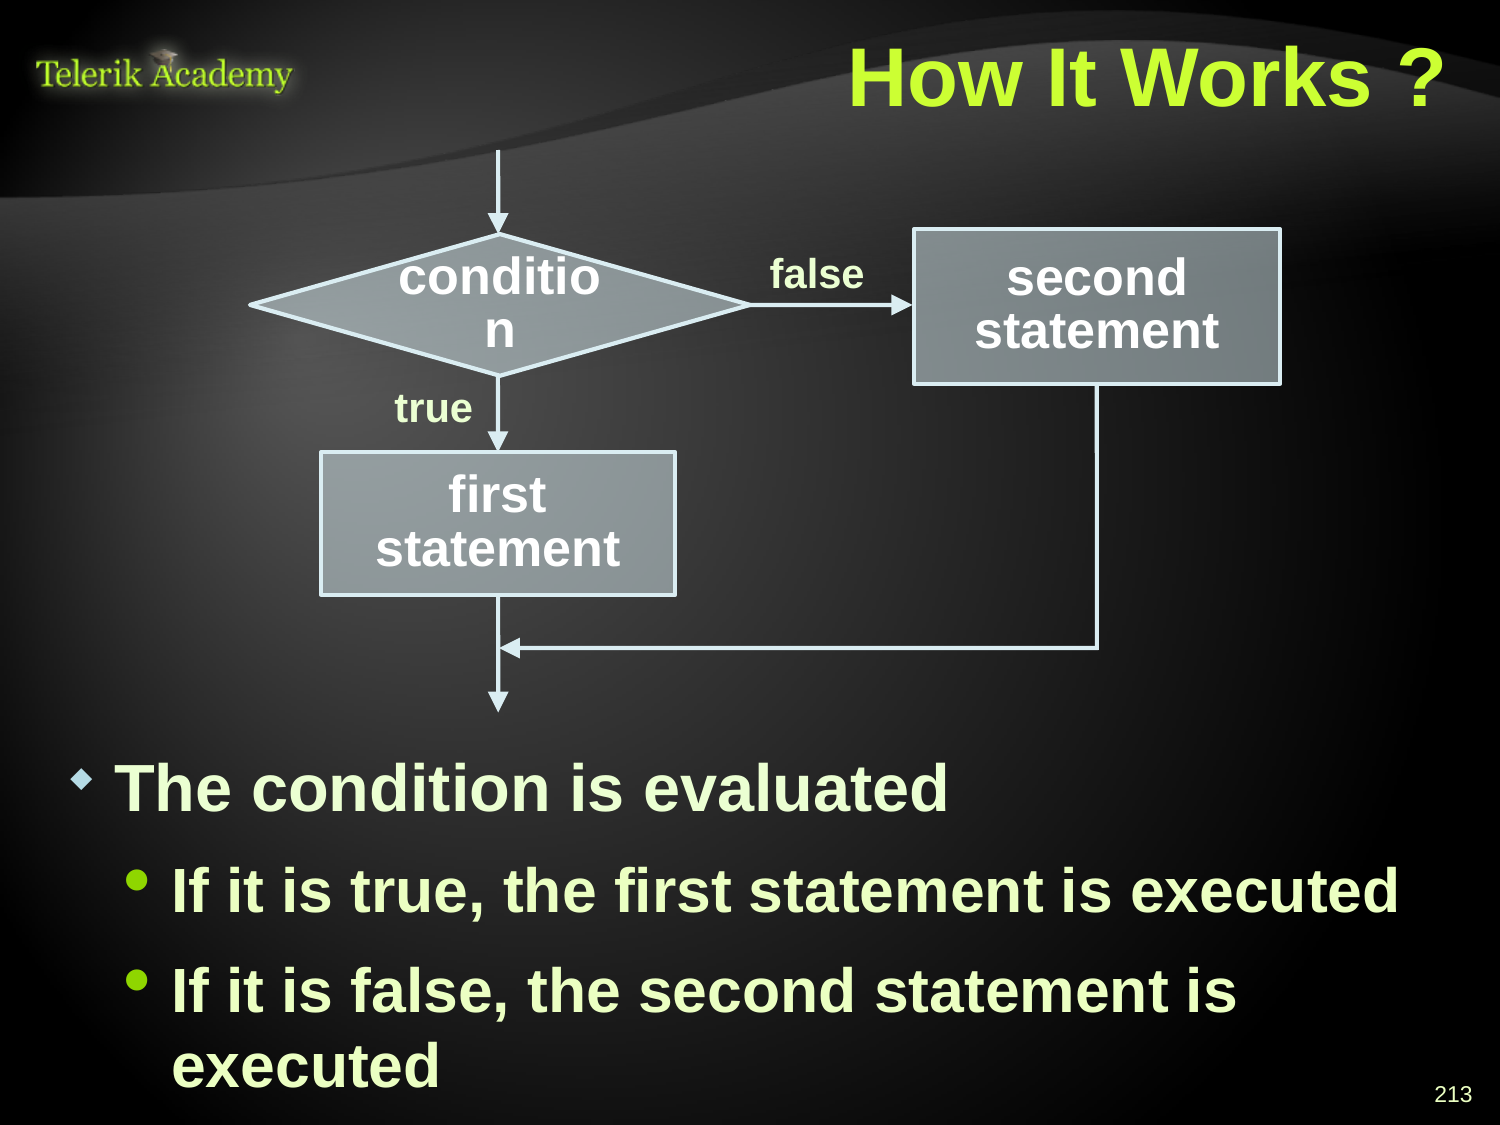

# How It Works ?

second
statement
condition
false

true

first
statement

The condition is evaluated
If it is true, the first statement is executed
If it is false, the second statement is executed
213